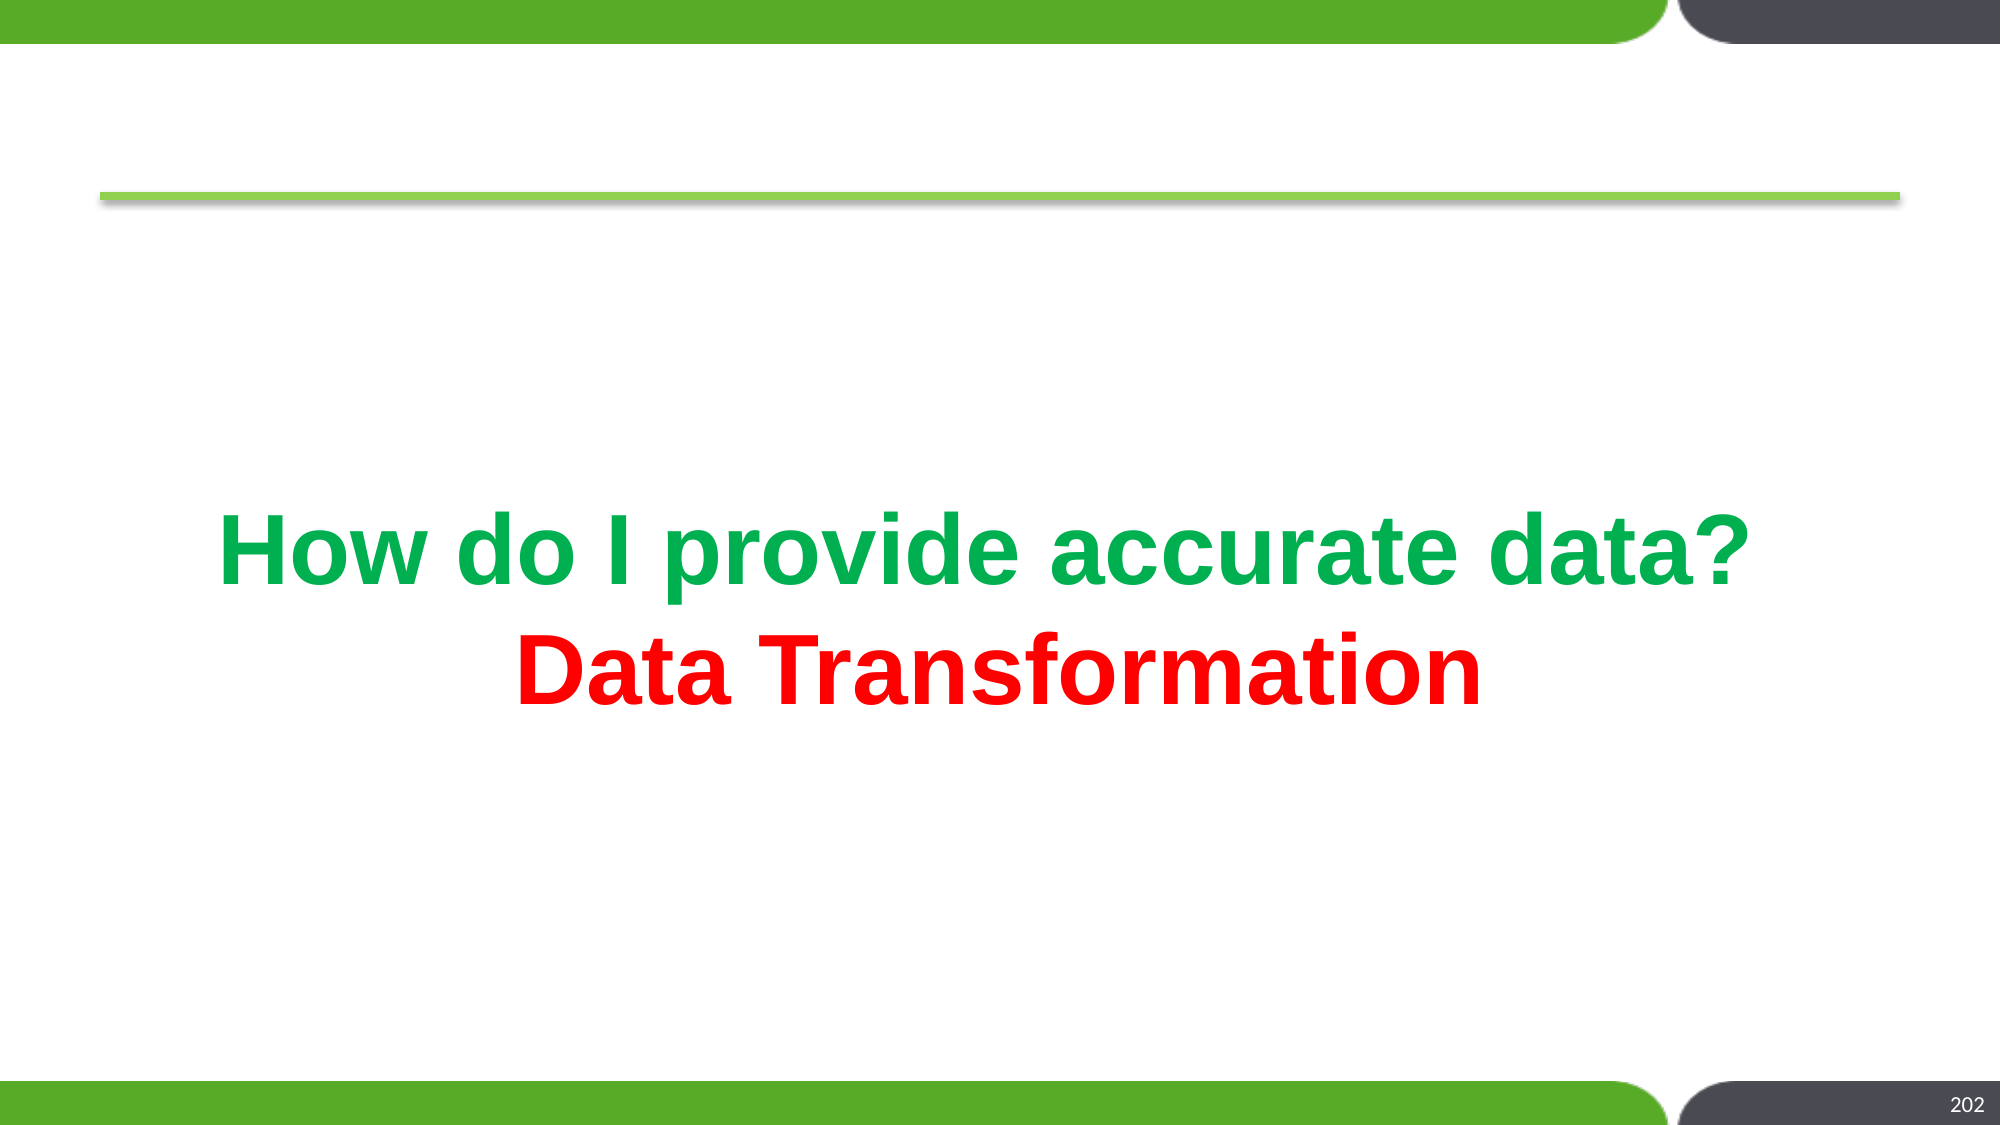

# How do I provide accurate data?  Data Transformation
202